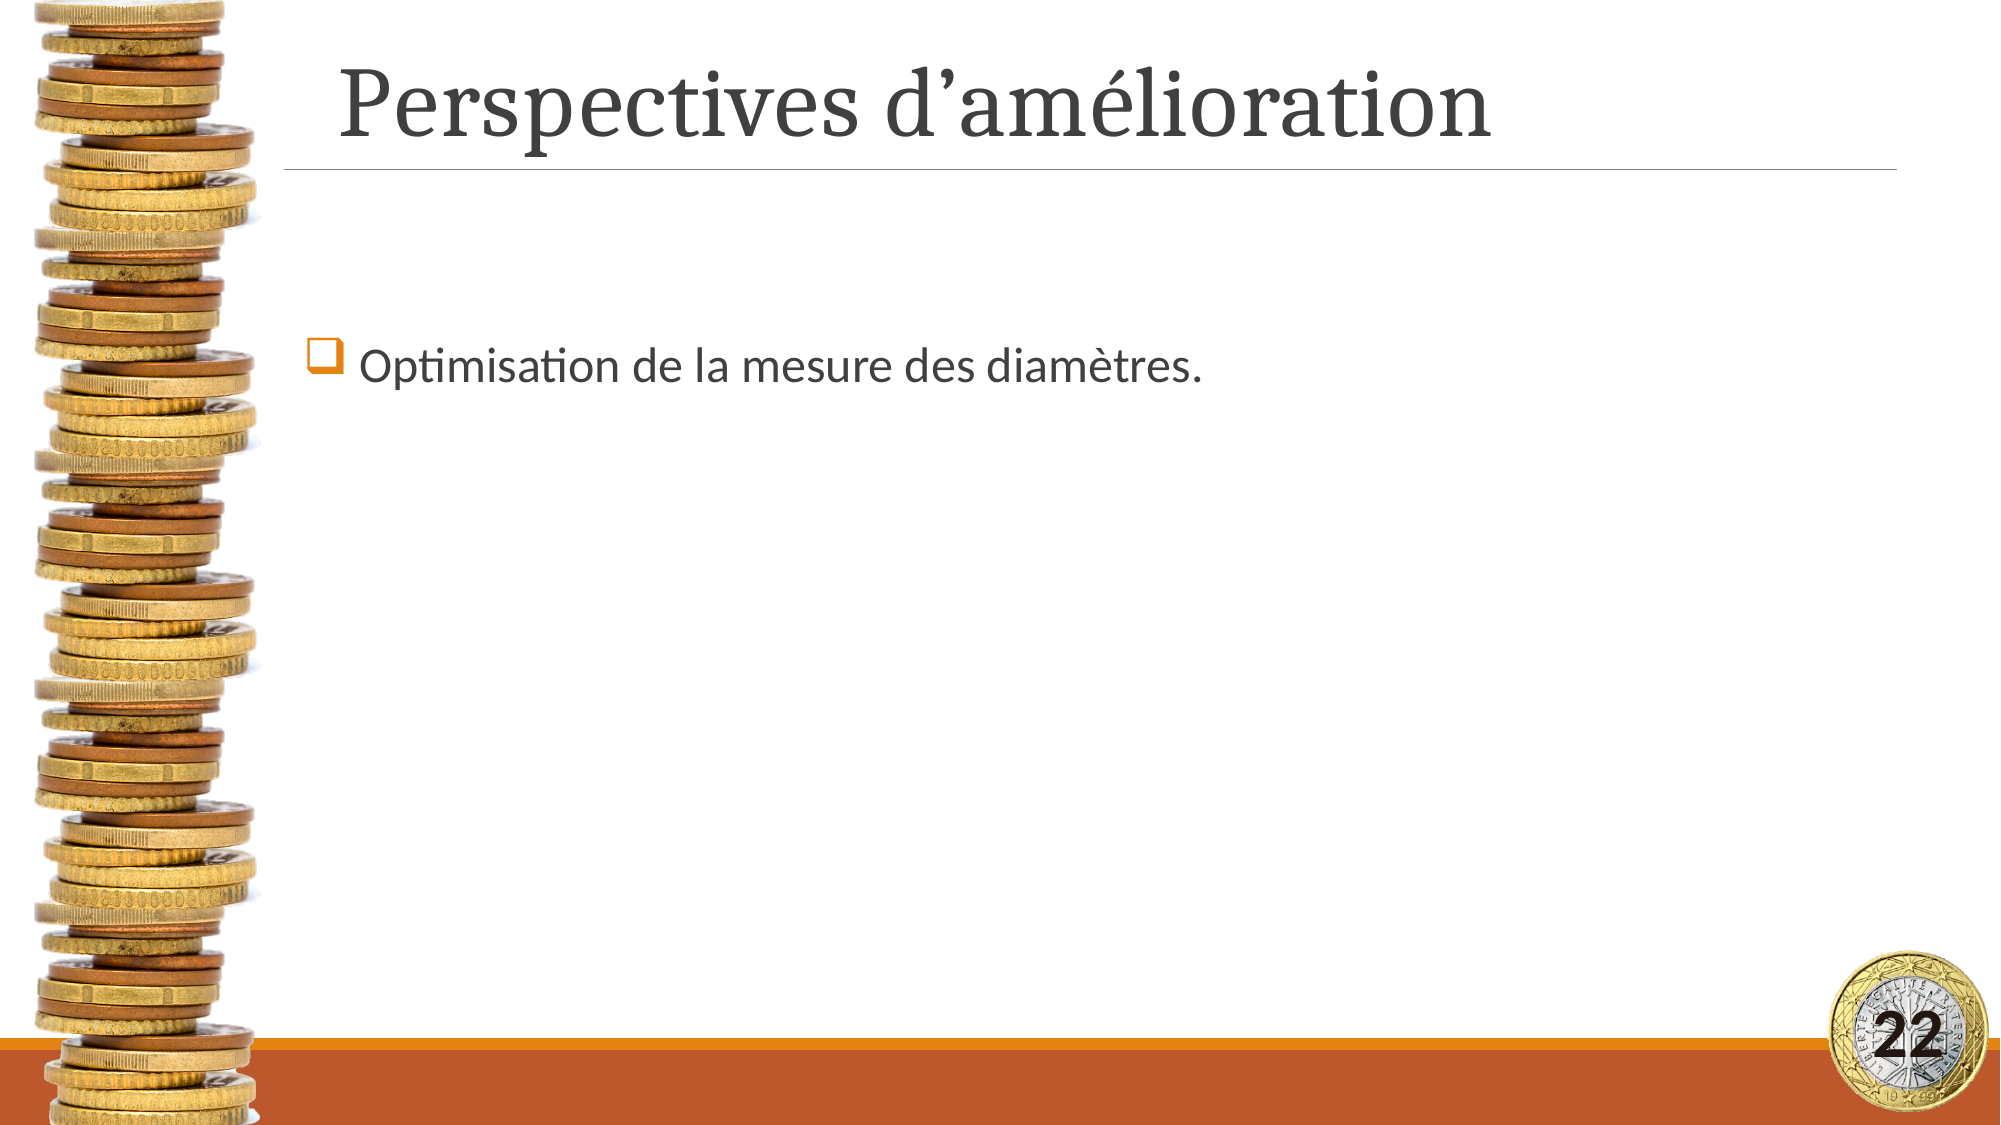

# Perspectives d’amélioration
Optimisation de la mesure des diamètres.

22